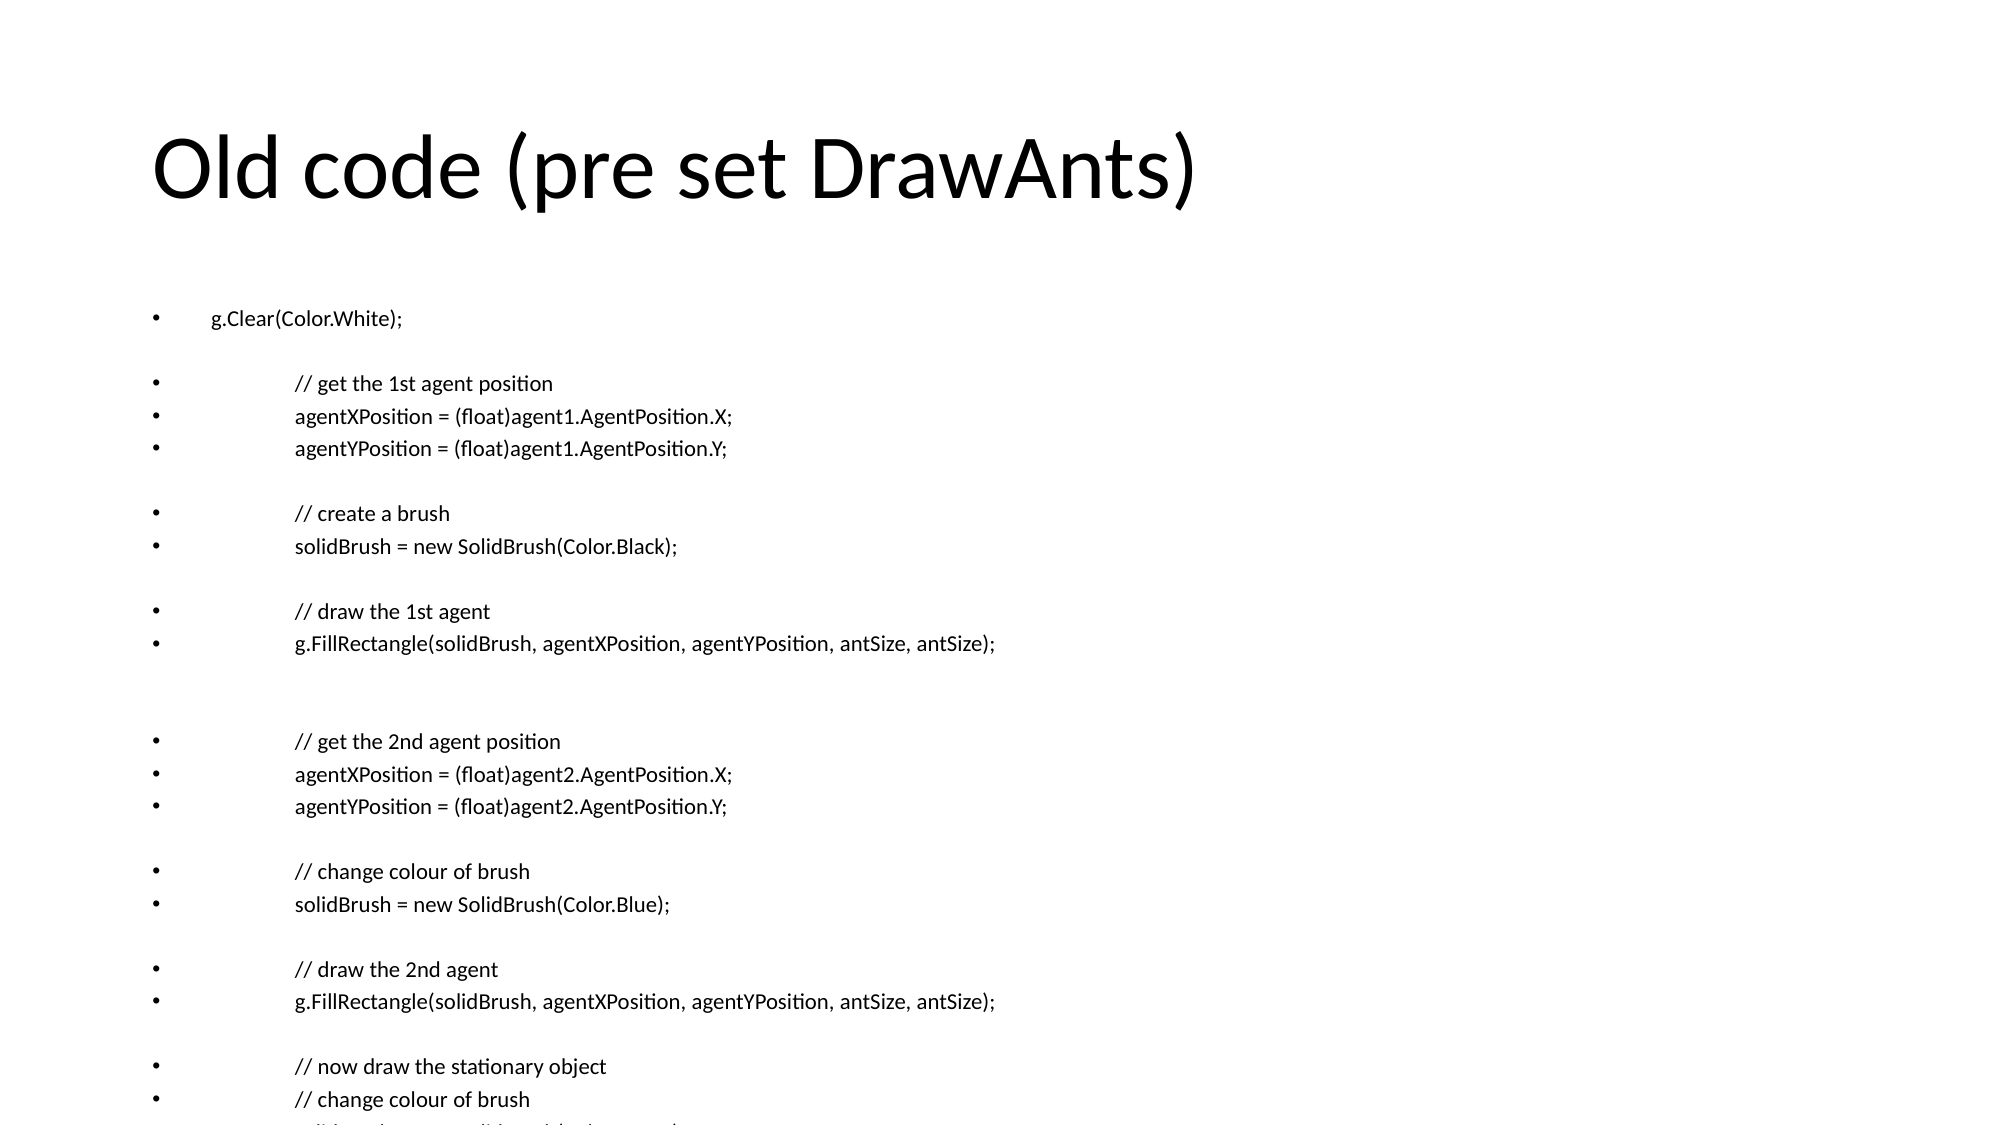

# Old code (pre set DrawAnts)
g.Clear(Color.White);

                // get the 1st agent position
                agentXPosition = (float)agent1.AgentPosition.X;
                agentYPosition = (float)agent1.AgentPosition.Y;

                // create a brush
                solidBrush = new SolidBrush(Color.Black);

                // draw the 1st agent
                g.FillRectangle(solidBrush, agentXPosition, agentYPosition, antSize, antSize);

                // get the 2nd agent position
                agentXPosition = (float)agent2.AgentPosition.X;
                agentYPosition = (float)agent2.AgentPosition.Y;

                // change colour of brush
                solidBrush = new SolidBrush(Color.Blue);

                // draw the 2nd agent
                g.FillRectangle(solidBrush, agentXPosition, agentYPosition, antSize, antSize);

                // now draw the stationary object
                // change colour of brush
                solidBrush = new SolidBrush(Color.Green);
                g.FillRectangle(solidBrush, (float)foodObject.X, (float)foodObject.Y, 20, 20);